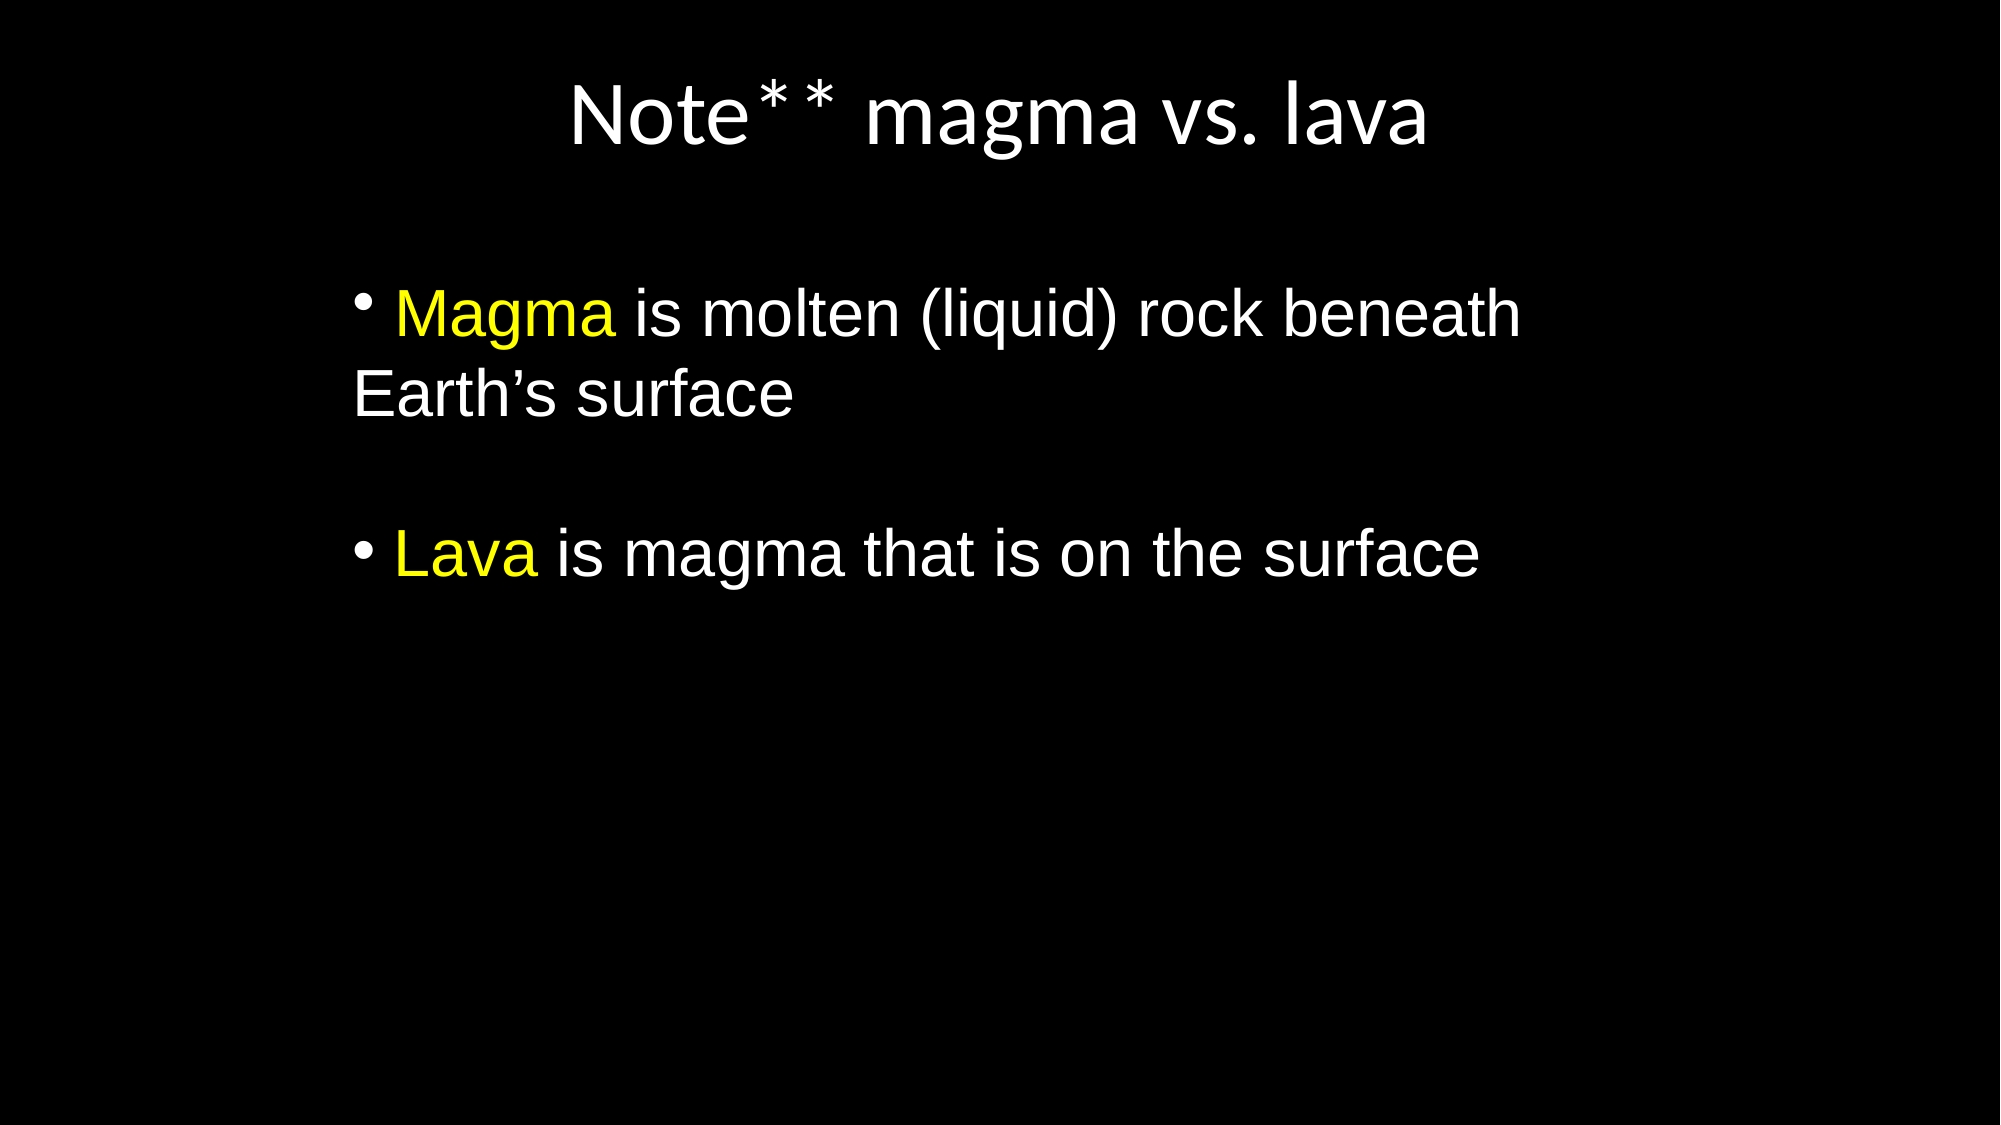

Note** magma vs. lava
 Magma is molten (liquid) rock beneath Earth’s surface

 Lava is magma that is on the surface